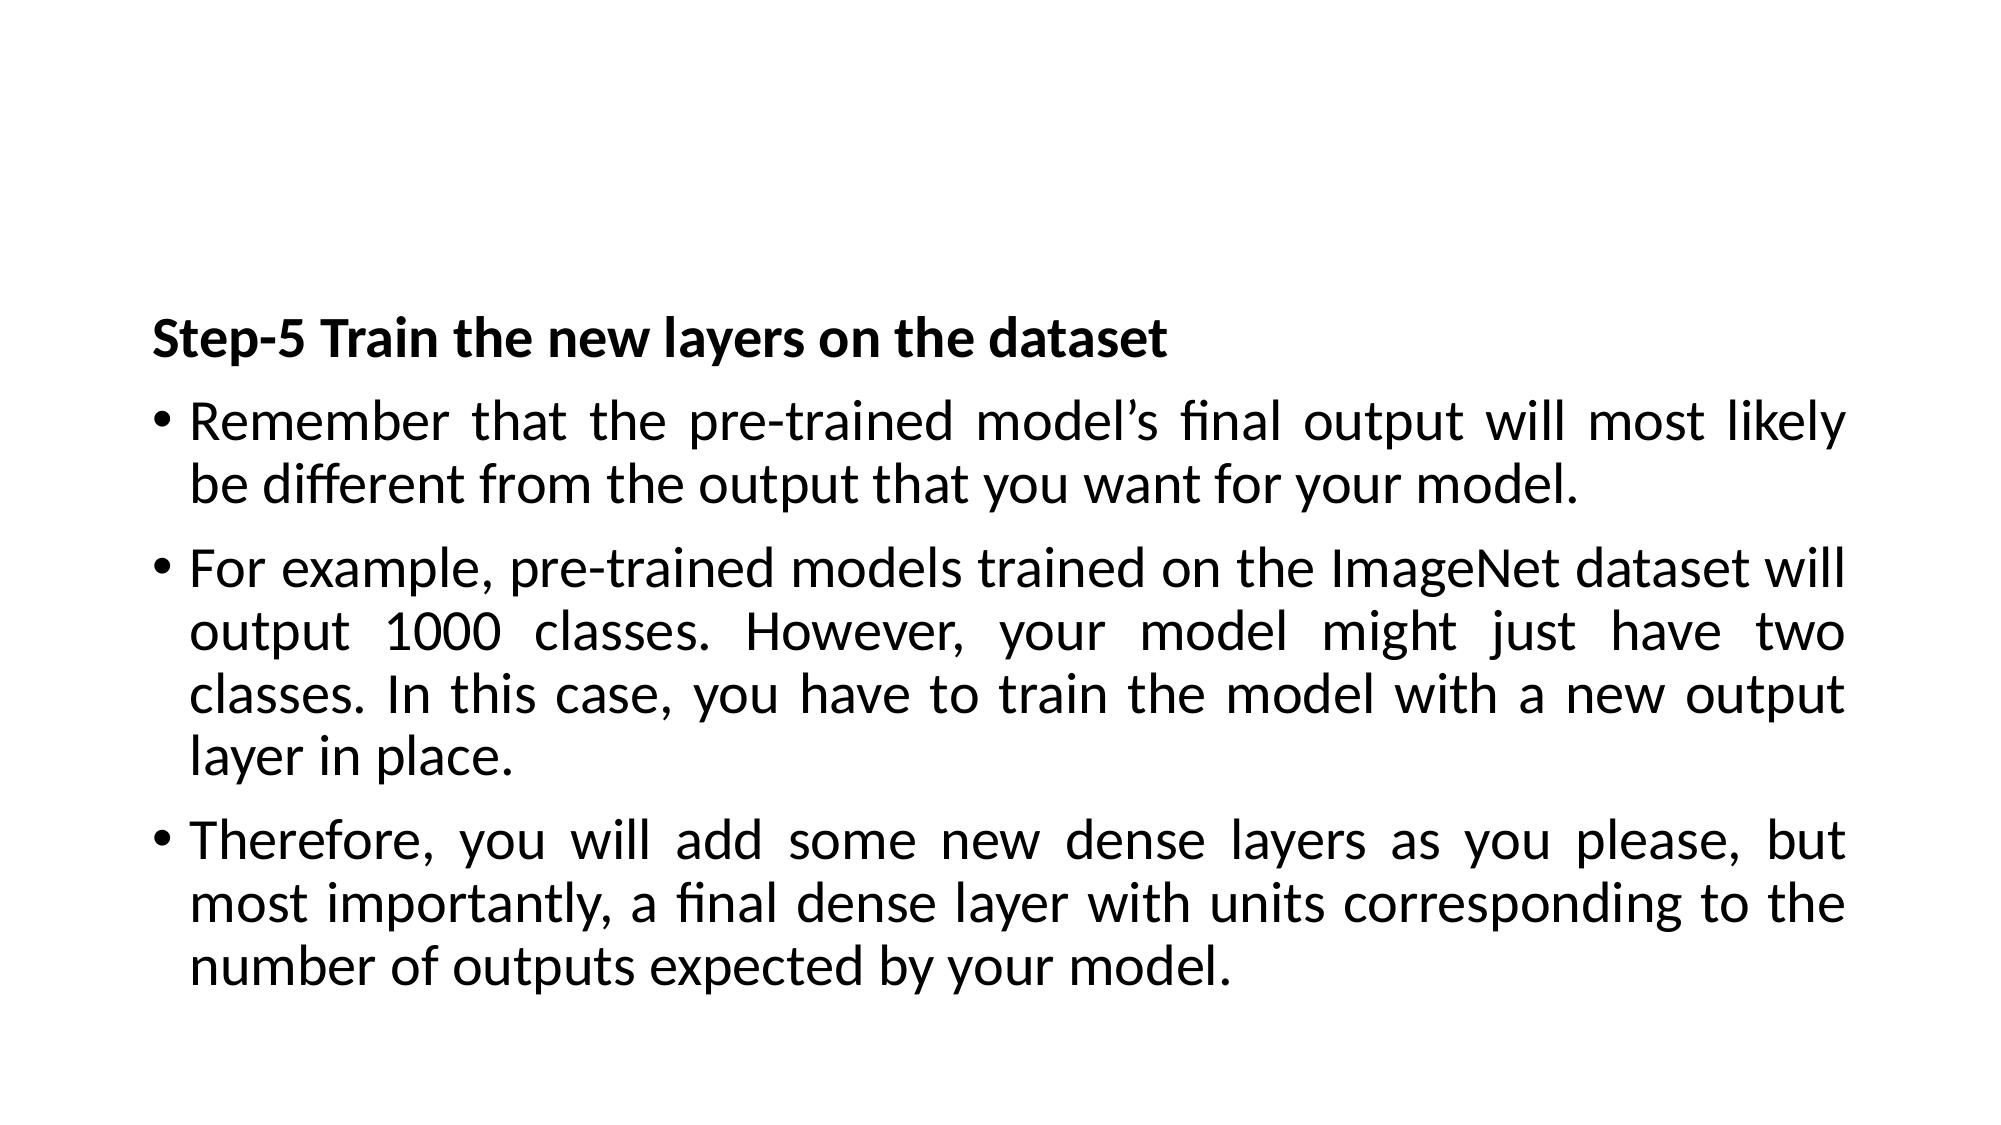

#
Step-5 Train the new layers on the dataset
Remember that the pre-trained model’s final output will most likely be different from the output that you want for your model.
For example, pre-trained models trained on the ImageNet dataset will output 1000 classes. However, your model might just have two classes. In this case, you have to train the model with a new output layer in place.
Therefore, you will add some new dense layers as you please, but most importantly, a final dense layer with units corresponding to the number of outputs expected by your model.